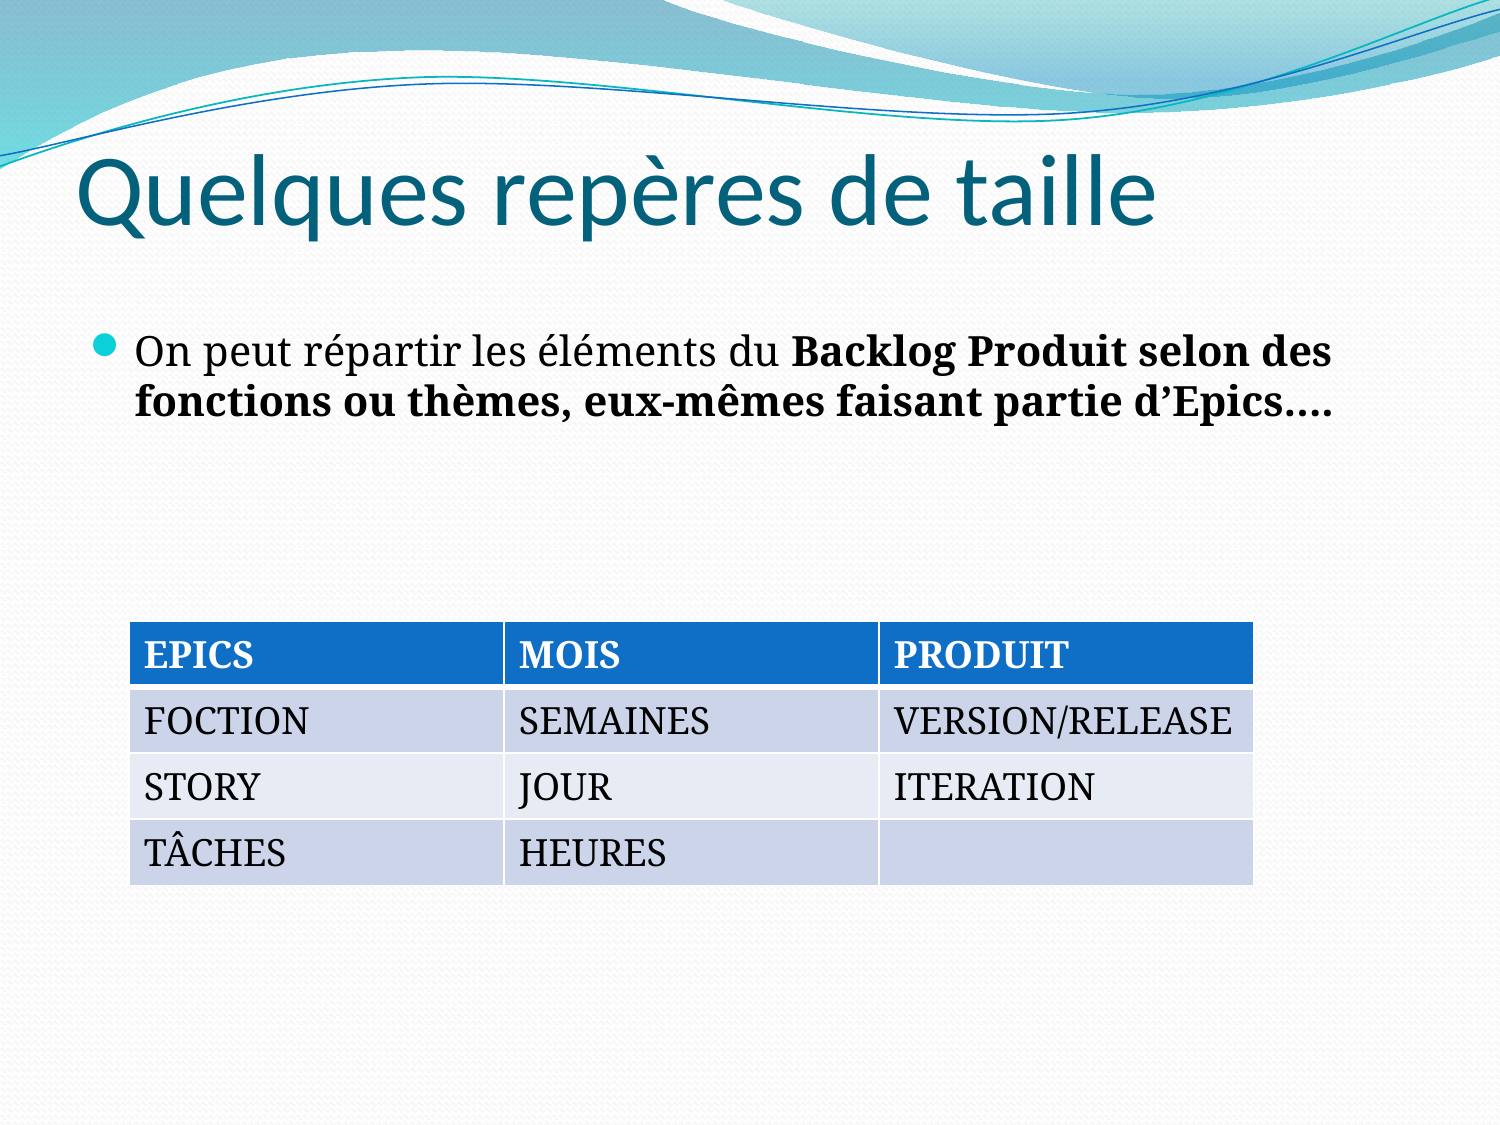

# Quelques repères de taille
On peut répartir les éléments du Backlog Produit selon des fonctions ou thèmes, eux-mêmes faisant partie d’Epics….

| EPICS | MOIS | PRODUIT |
| --- | --- | --- |
| FOCTION | SEMAINES | VERSION/RELEASE |
| STORY | JOUR | ITERATION |
| TÂCHES | HEURES |  |